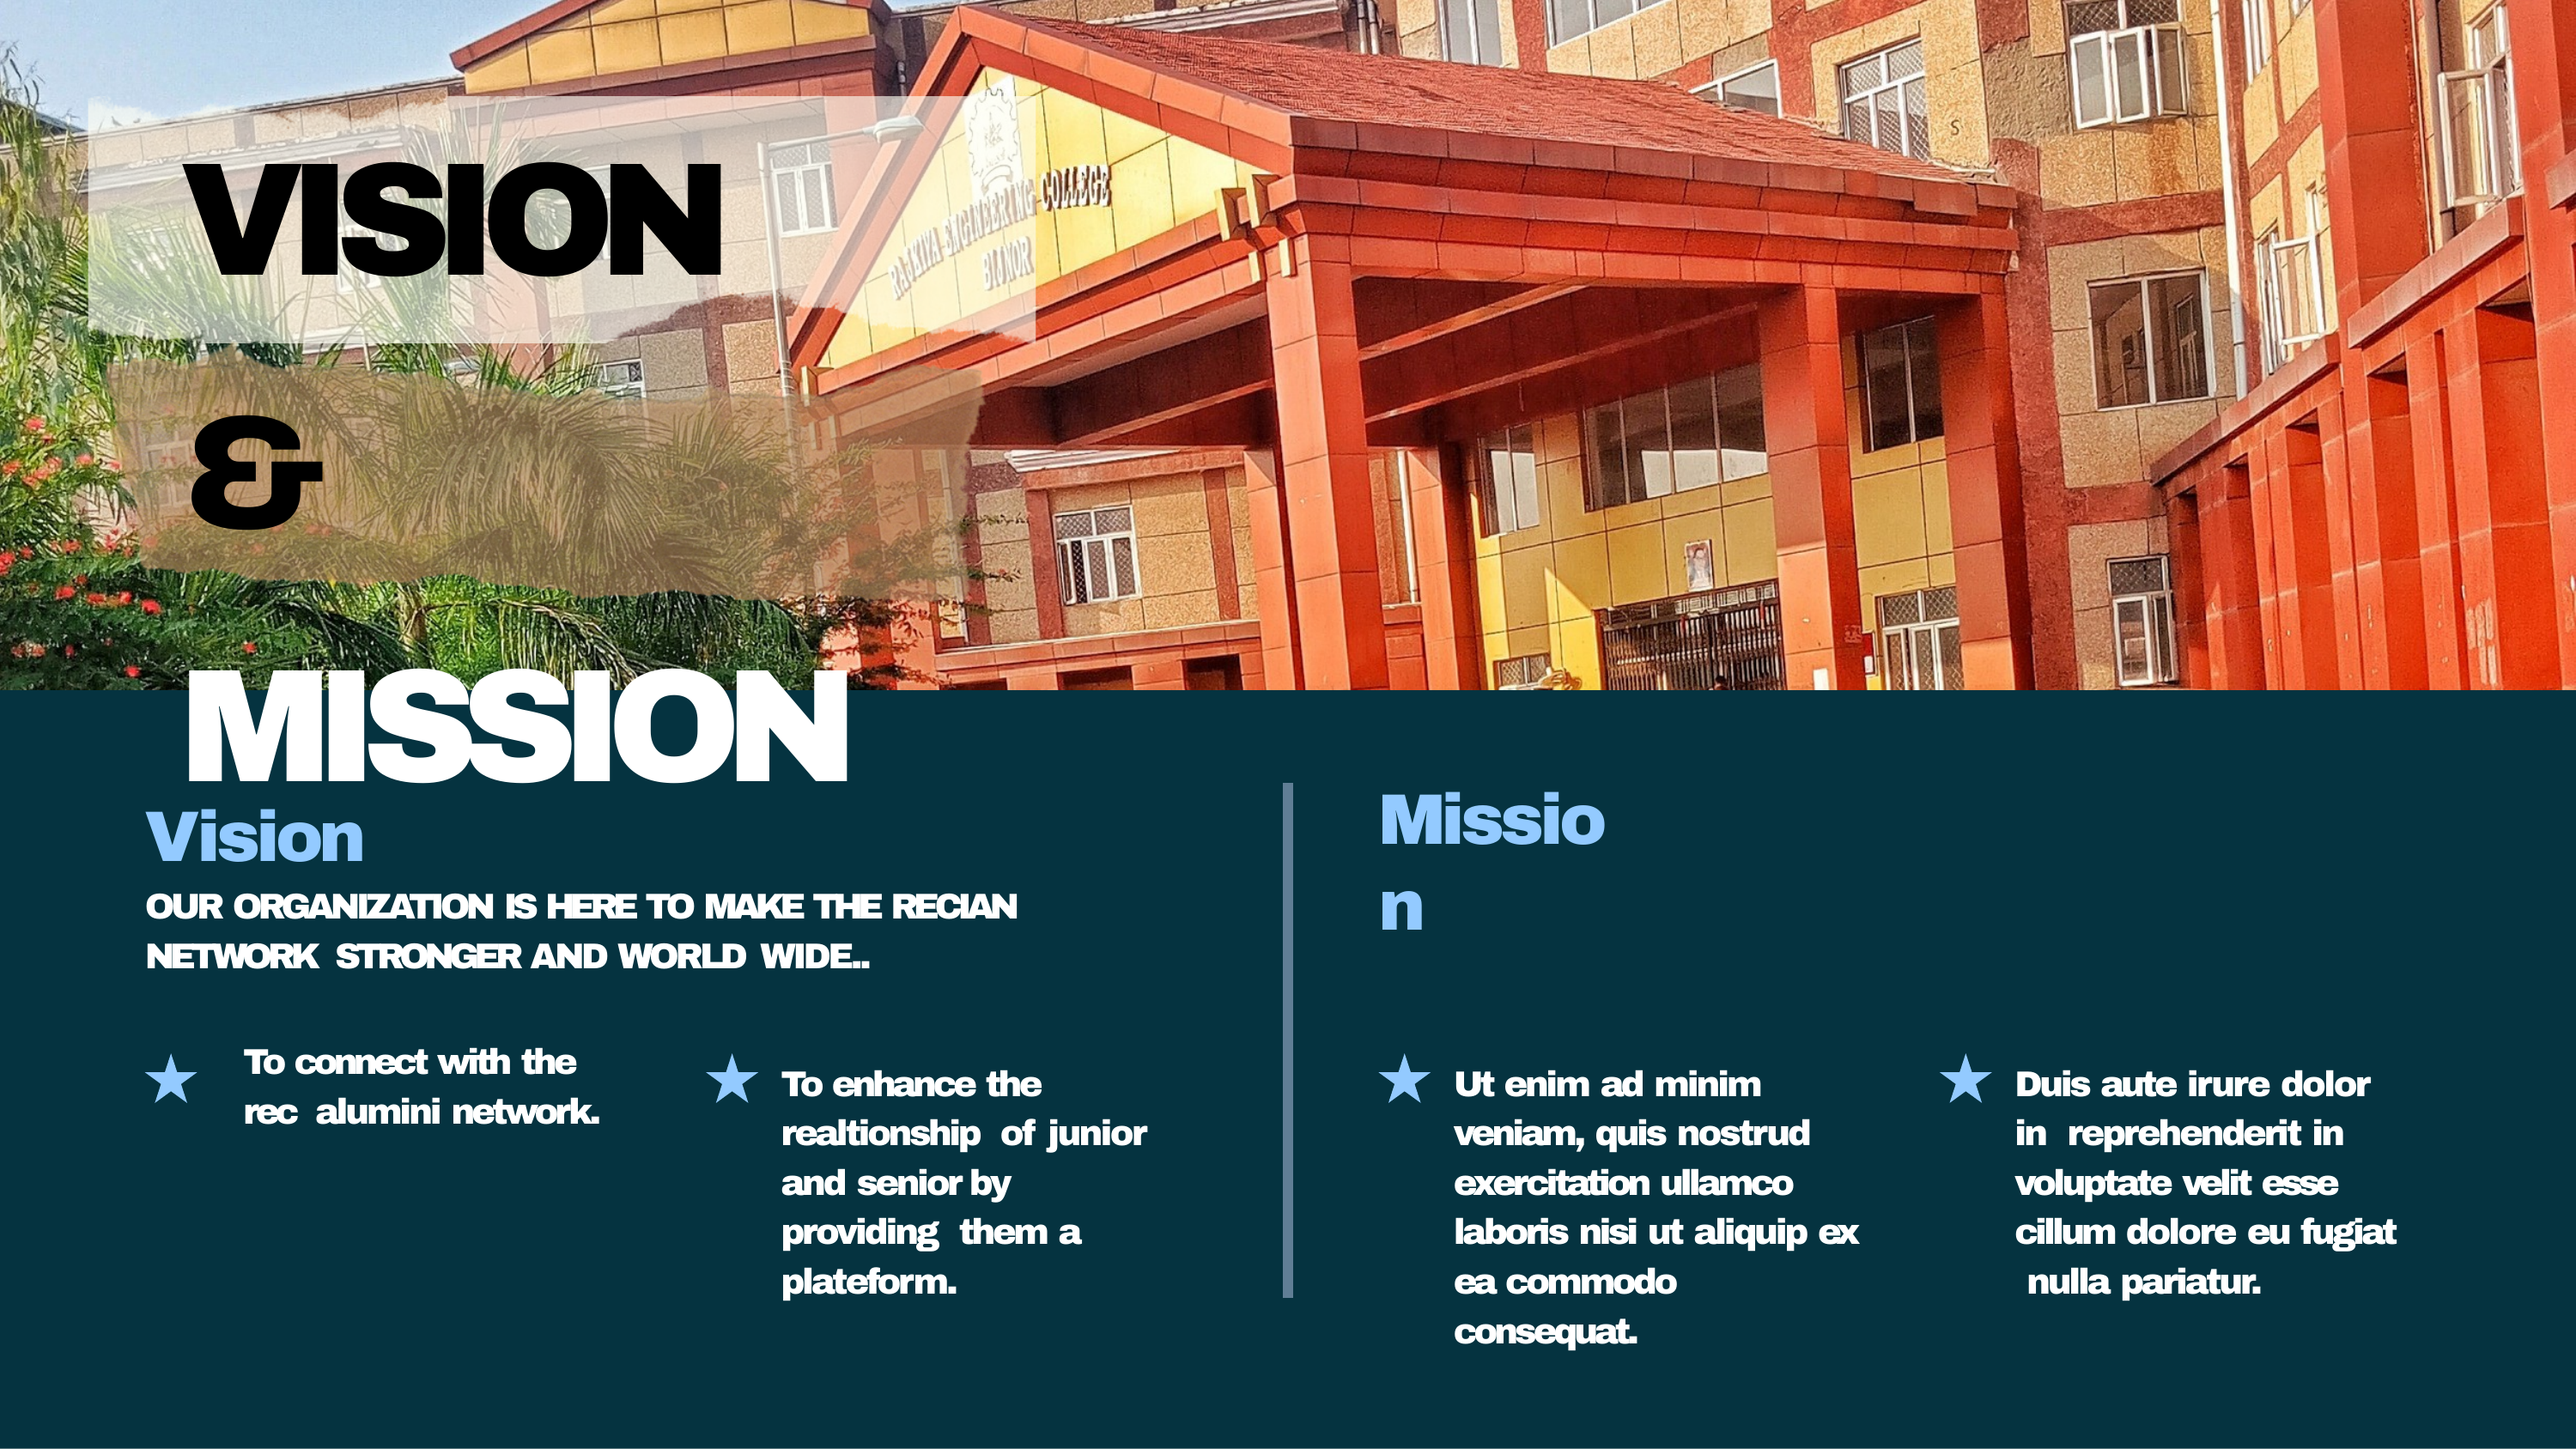

# VISION &  MISSION

Mission
Vision
OUR ORGANIZATION IS HERE TO MAKE THE RECIAN NETWORK  STRONGER AND WORLD WIDE..

To connect with the rec  alumini network.
To enhance the  realtionship	of junior  and senior by providing  them a plateform.
Ut enim ad minim  veniam, quis nostrud  exercitation ullamco  laboris nisi ut aliquip ex  ea commodo consequat.
Duis aute irure dolor in  reprehenderit in  voluptate velit esse  cillum dolore eu fugiat  nulla pariatur.